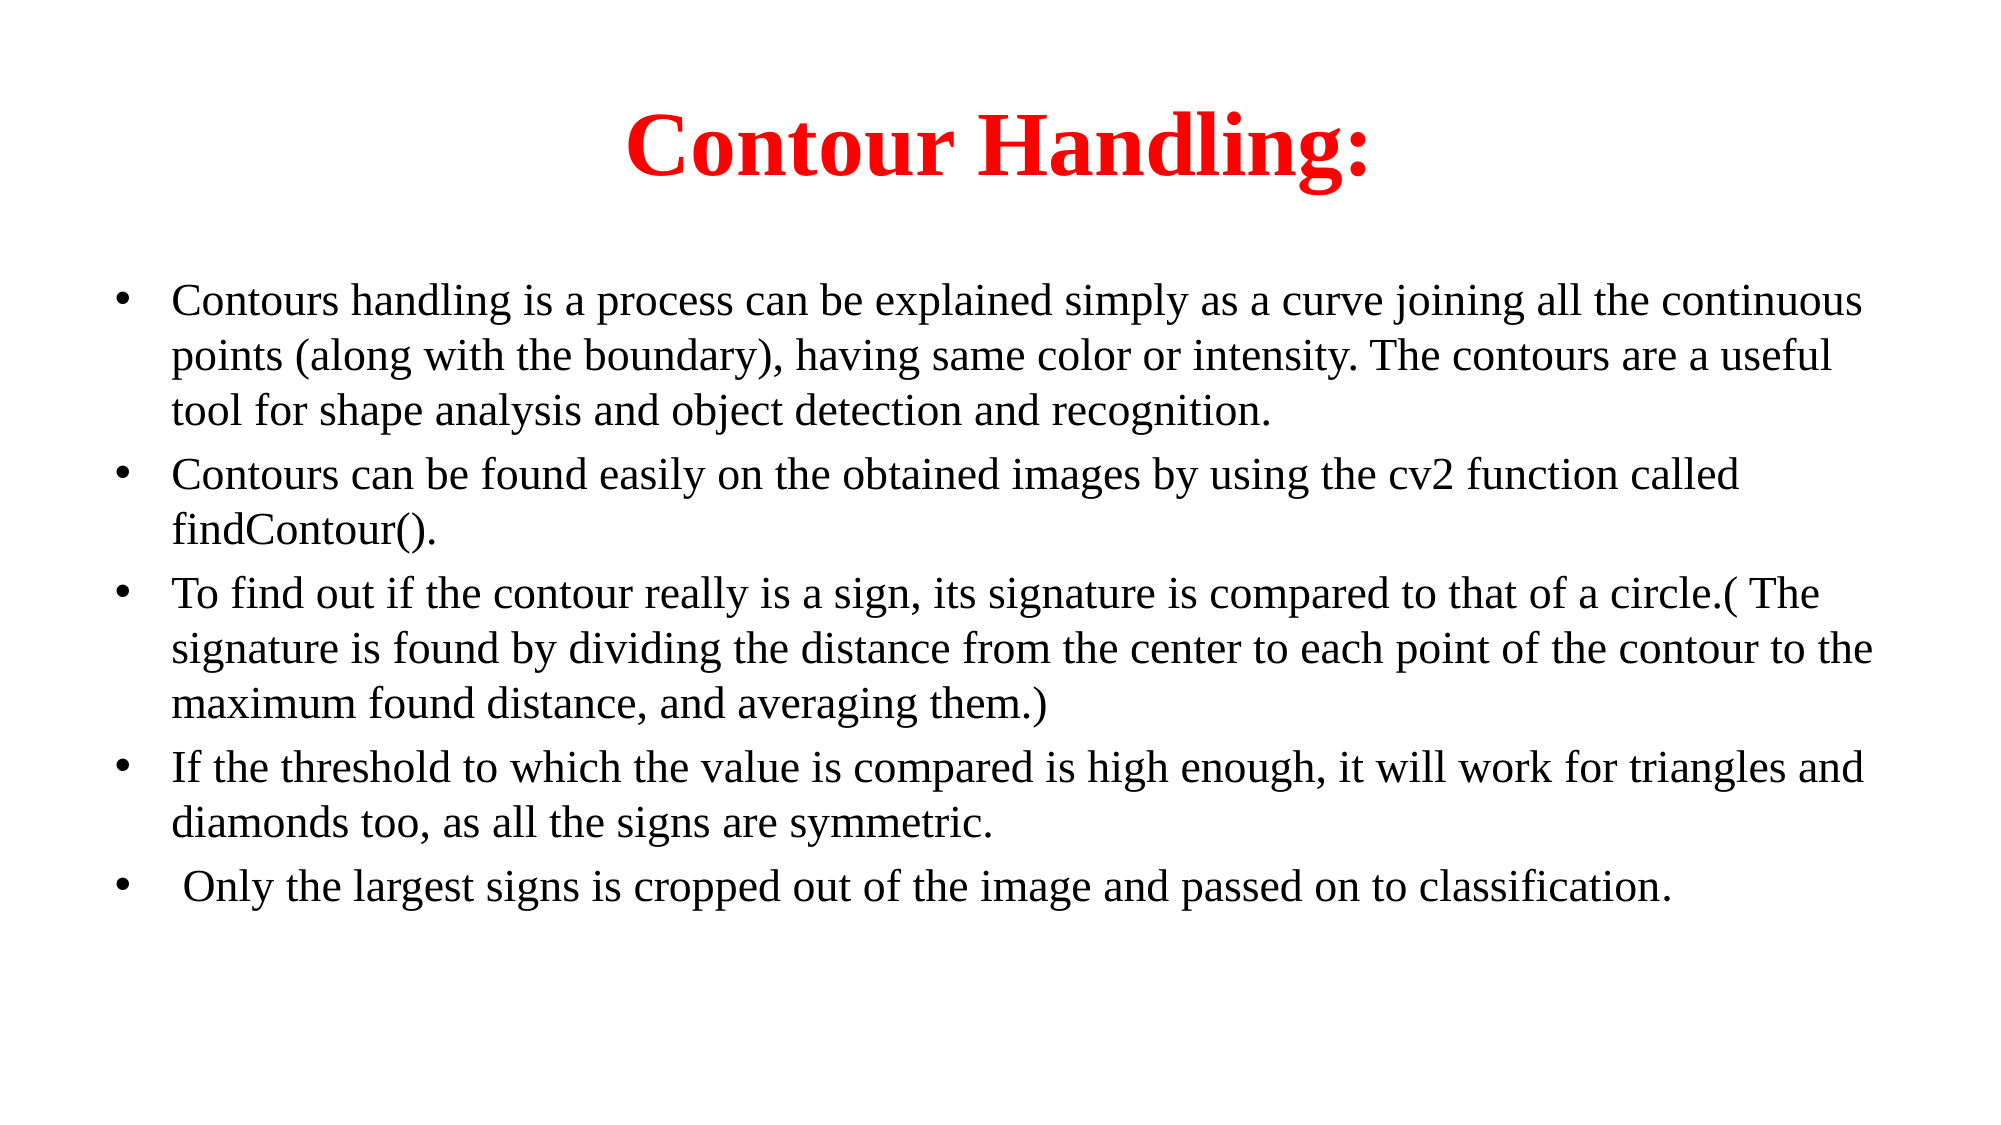

# Contour Handling:
Contours handling is a process can be explained simply as a curve joining all the continuous points (along with the boundary), having same color or intensity. The contours are a useful tool for shape analysis and object detection and recognition.
Contours can be found easily on the obtained images by using the cv2 function called findContour().
To find out if the contour really is a sign, its signature is compared to that of a circle.( The signature is found by dividing the distance from the center to each point of the contour to the maximum found distance, and averaging them.)
If the threshold to which the value is compared is high enough, it will work for triangles and diamonds too, as all the signs are symmetric.
 Only the largest signs is cropped out of the image and passed on to classification.